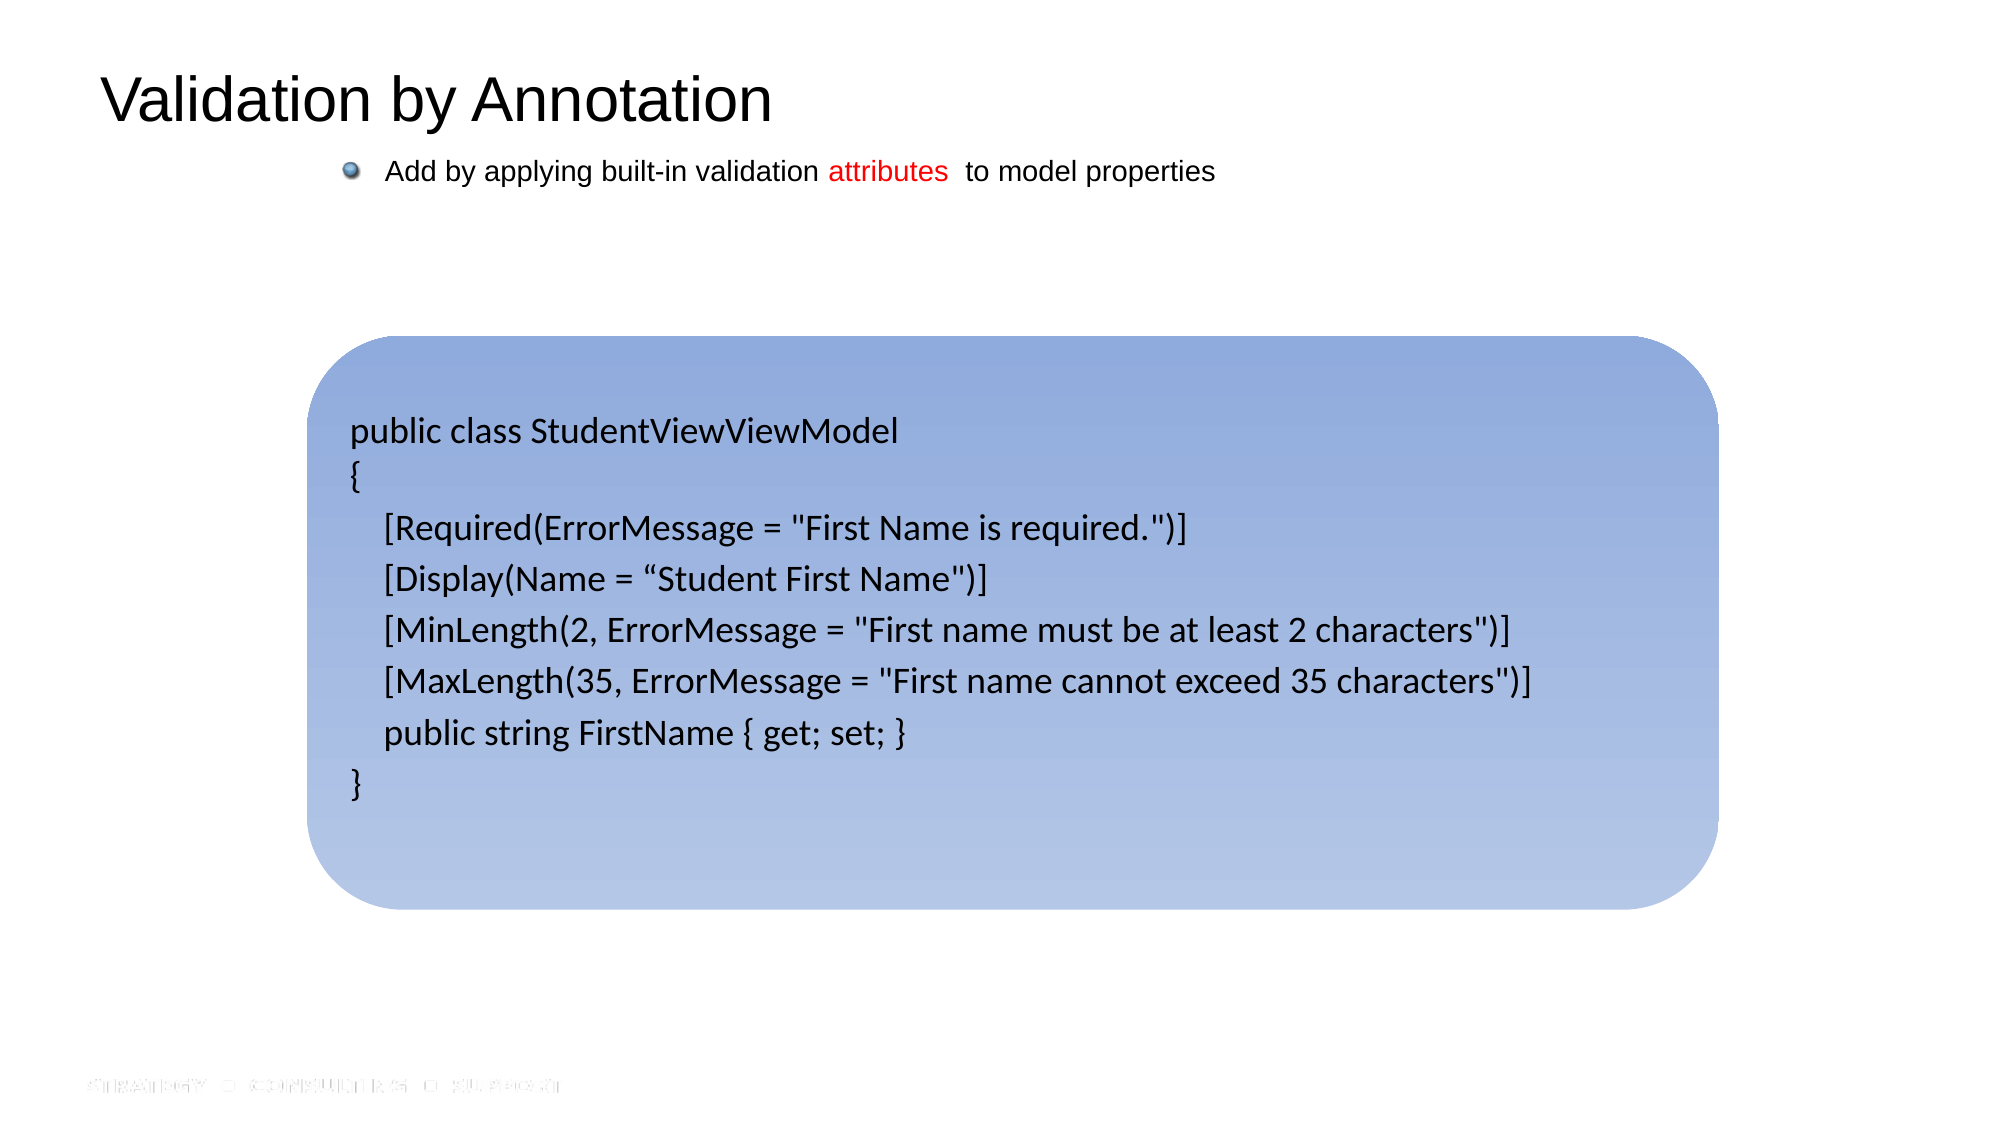

# Validation by Annotation
Add by applying built-in validation attributes  to model properties

public class StudentViewViewModel
{
    [Required(ErrorMessage = "First Name is required.")]
    [Display(Name = “Student First Name")]
    [MinLength(2, ErrorMessage = "First name must be at least 2 characters")]
    [MaxLength(35, ErrorMessage = "First name cannot exceed 35 characters")]
    public string FirstName { get; set; }
}